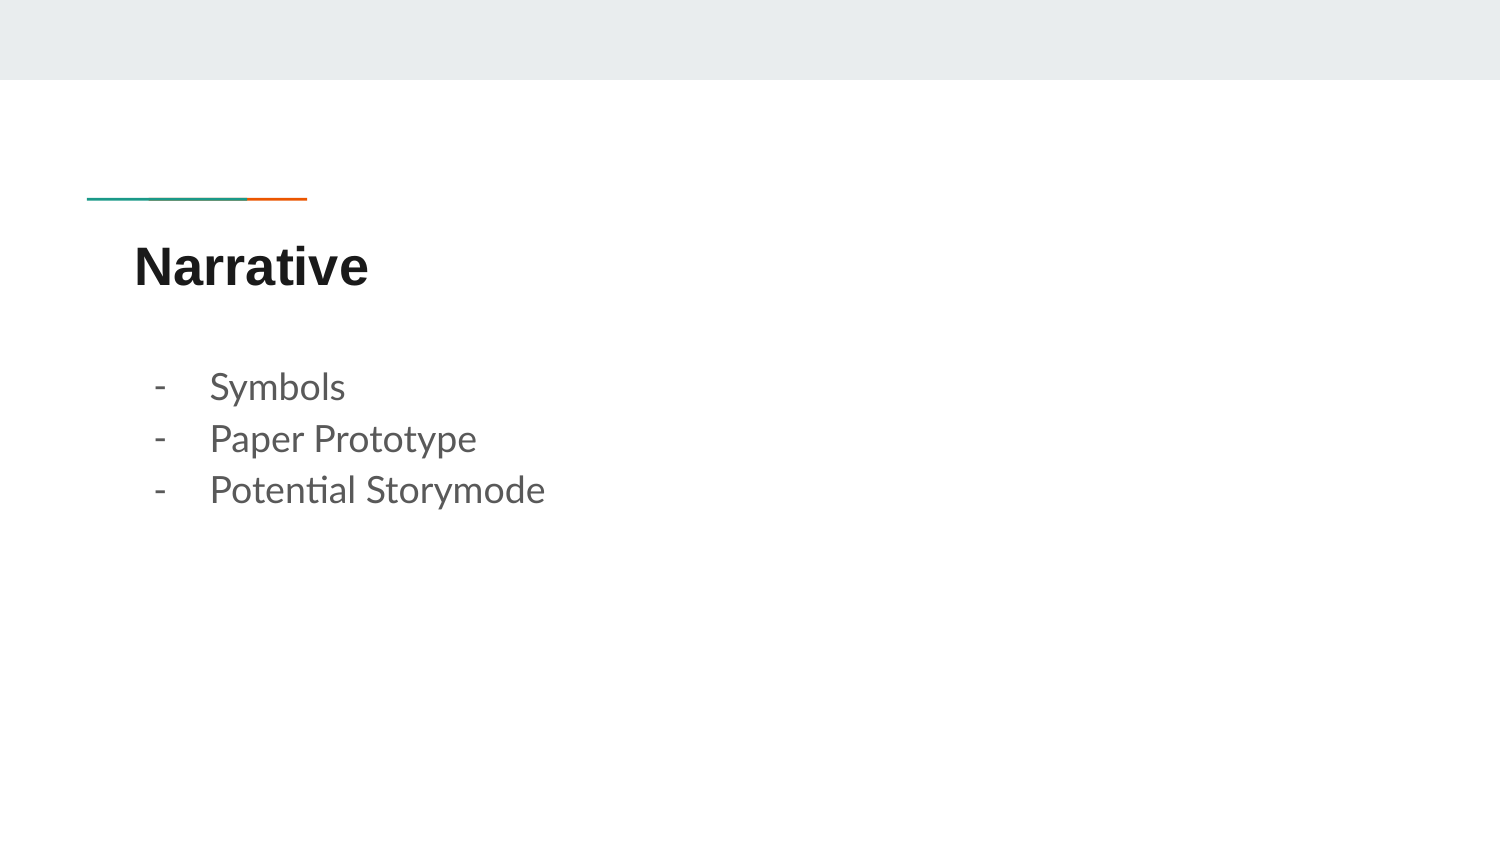

# Narrative
Symbols
Paper Prototype
Potential Storymode